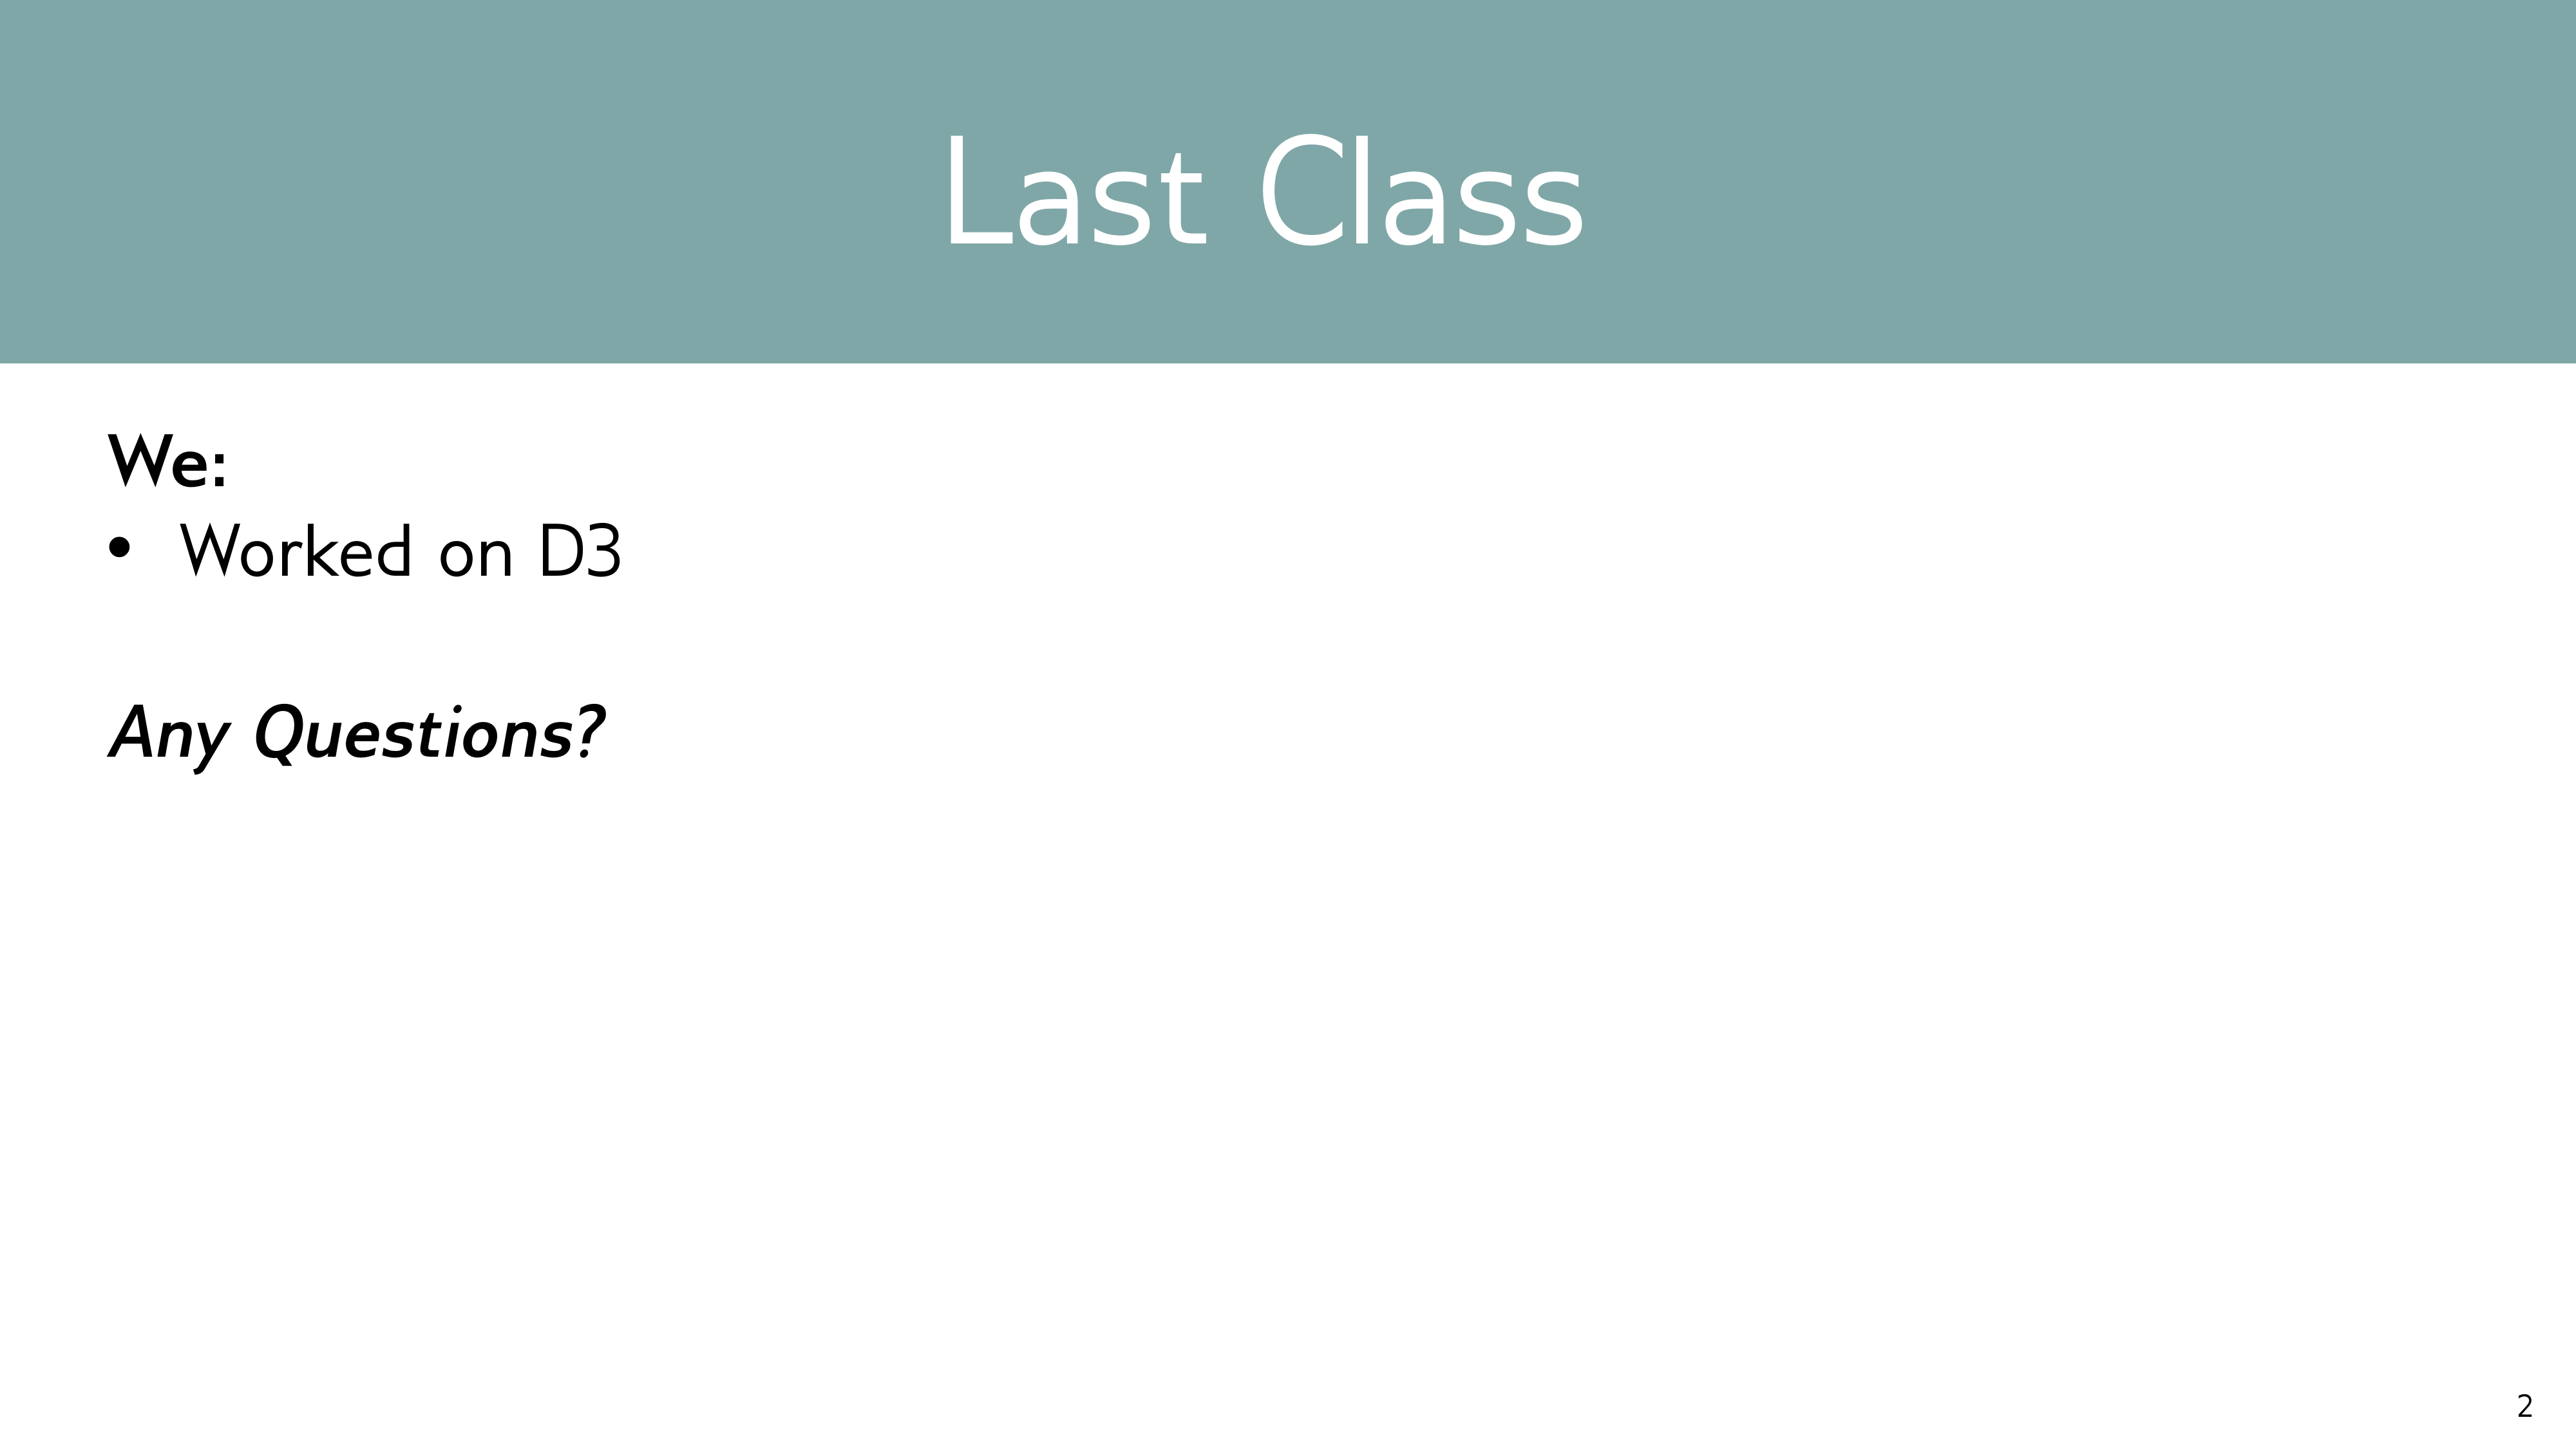

Last Class
We:
Worked on D3

Any Questions?
2